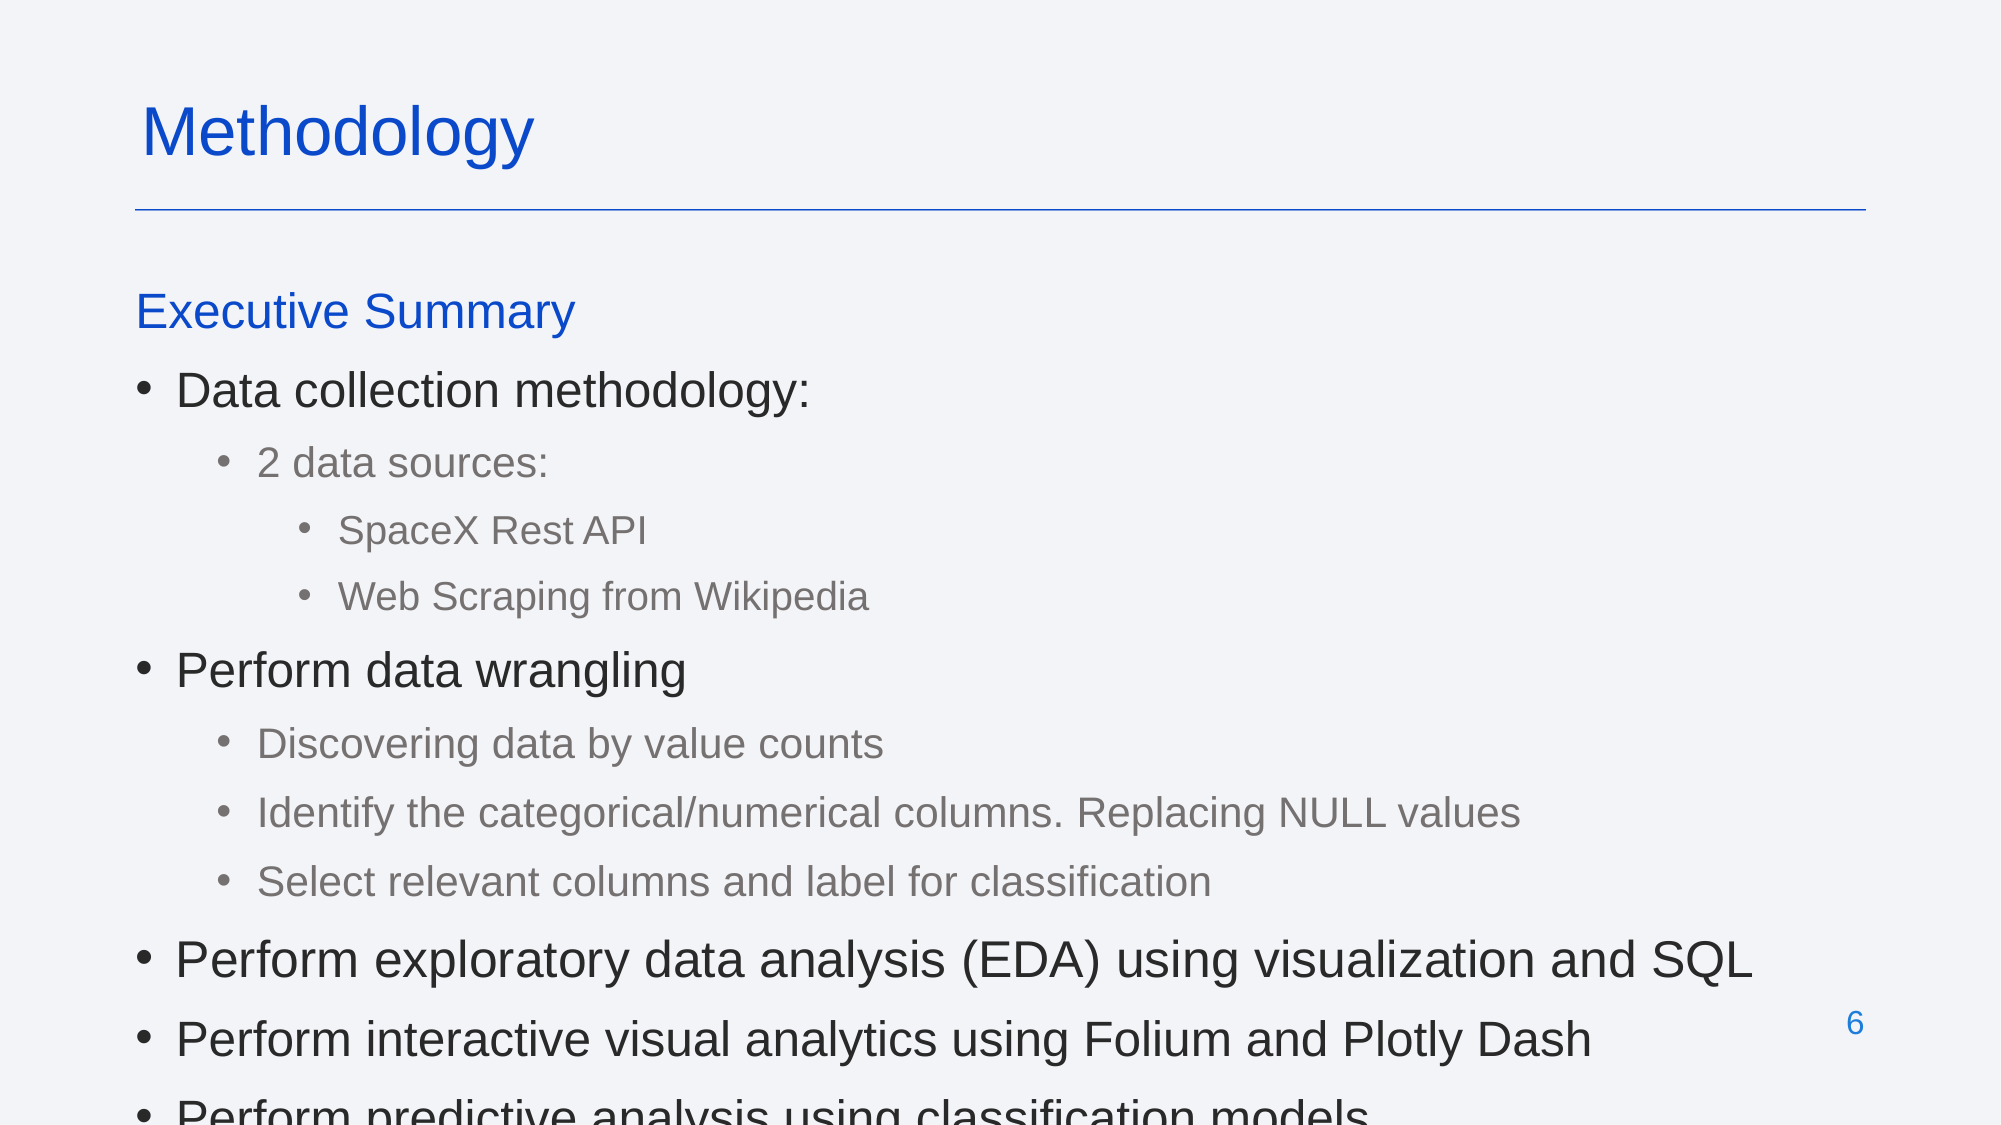

Methodology
Executive Summary
Data collection methodology:
2 data sources:
SpaceX Rest API
Web Scraping from Wikipedia
Perform data wrangling
Discovering data by value counts
Identify the categorical/numerical columns. Replacing NULL values
Select relevant columns and label for classification
Perform exploratory data analysis (EDA) using visualization and SQL
Perform interactive visual analytics using Folium and Plotly Dash
Perform predictive analysis using classification models
How to build, tune, evaluate classification models

6